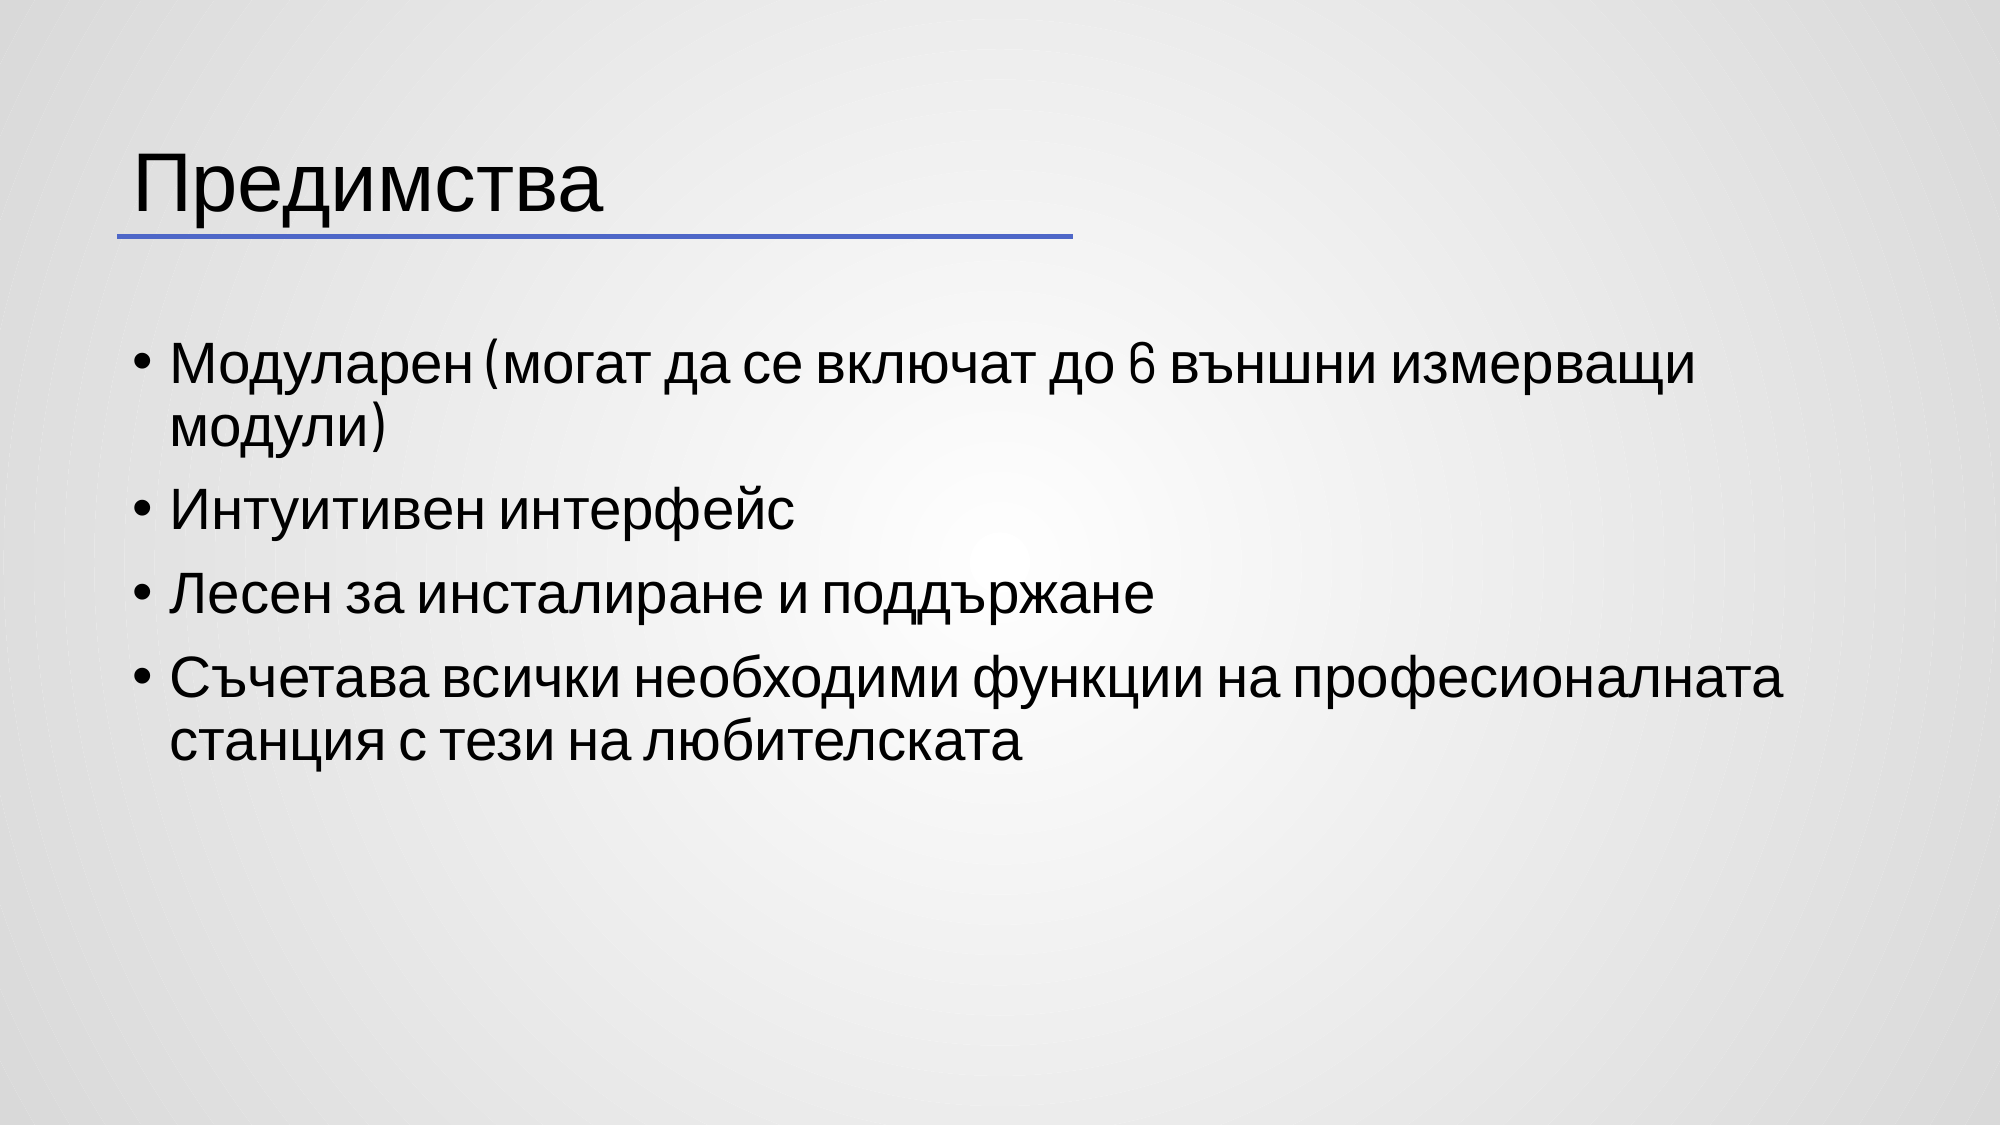

# Предимства
Модуларен (могат да се включат до 6 външни измерващи модули)
Интуитивен интерфейс
Лесен за инсталиране и поддържане
Съчетава всички необходими функции на професионалната станция с тези на любителската